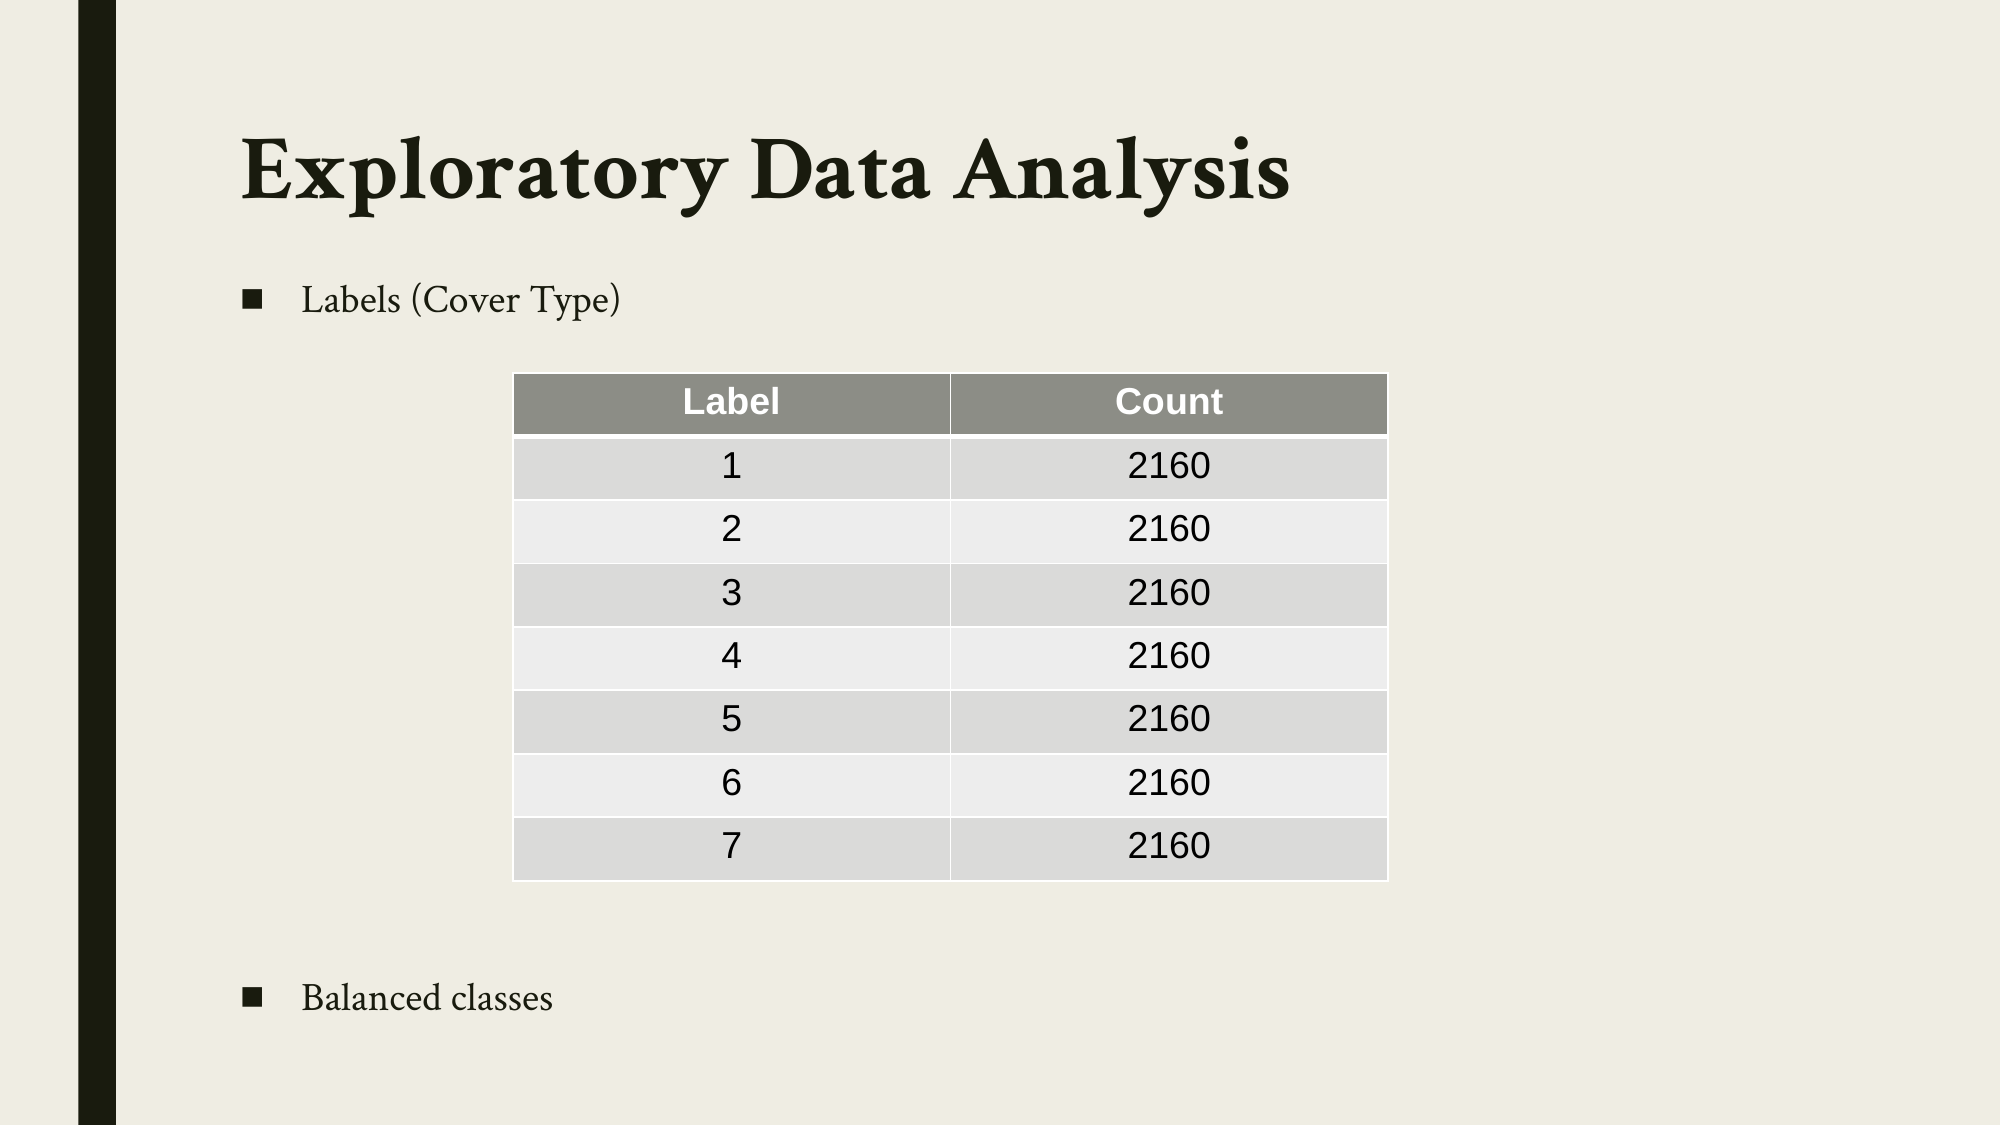

# Exploratory Data Analysis
Labels (Cover Type)

Balanced classes
| Label | Count |
| --- | --- |
| 1 | 2160 |
| 2 | 2160 |
| 3 | 2160 |
| 4 | 2160 |
| 5 | 2160 |
| 6 | 2160 |
| 7 | 2160 |